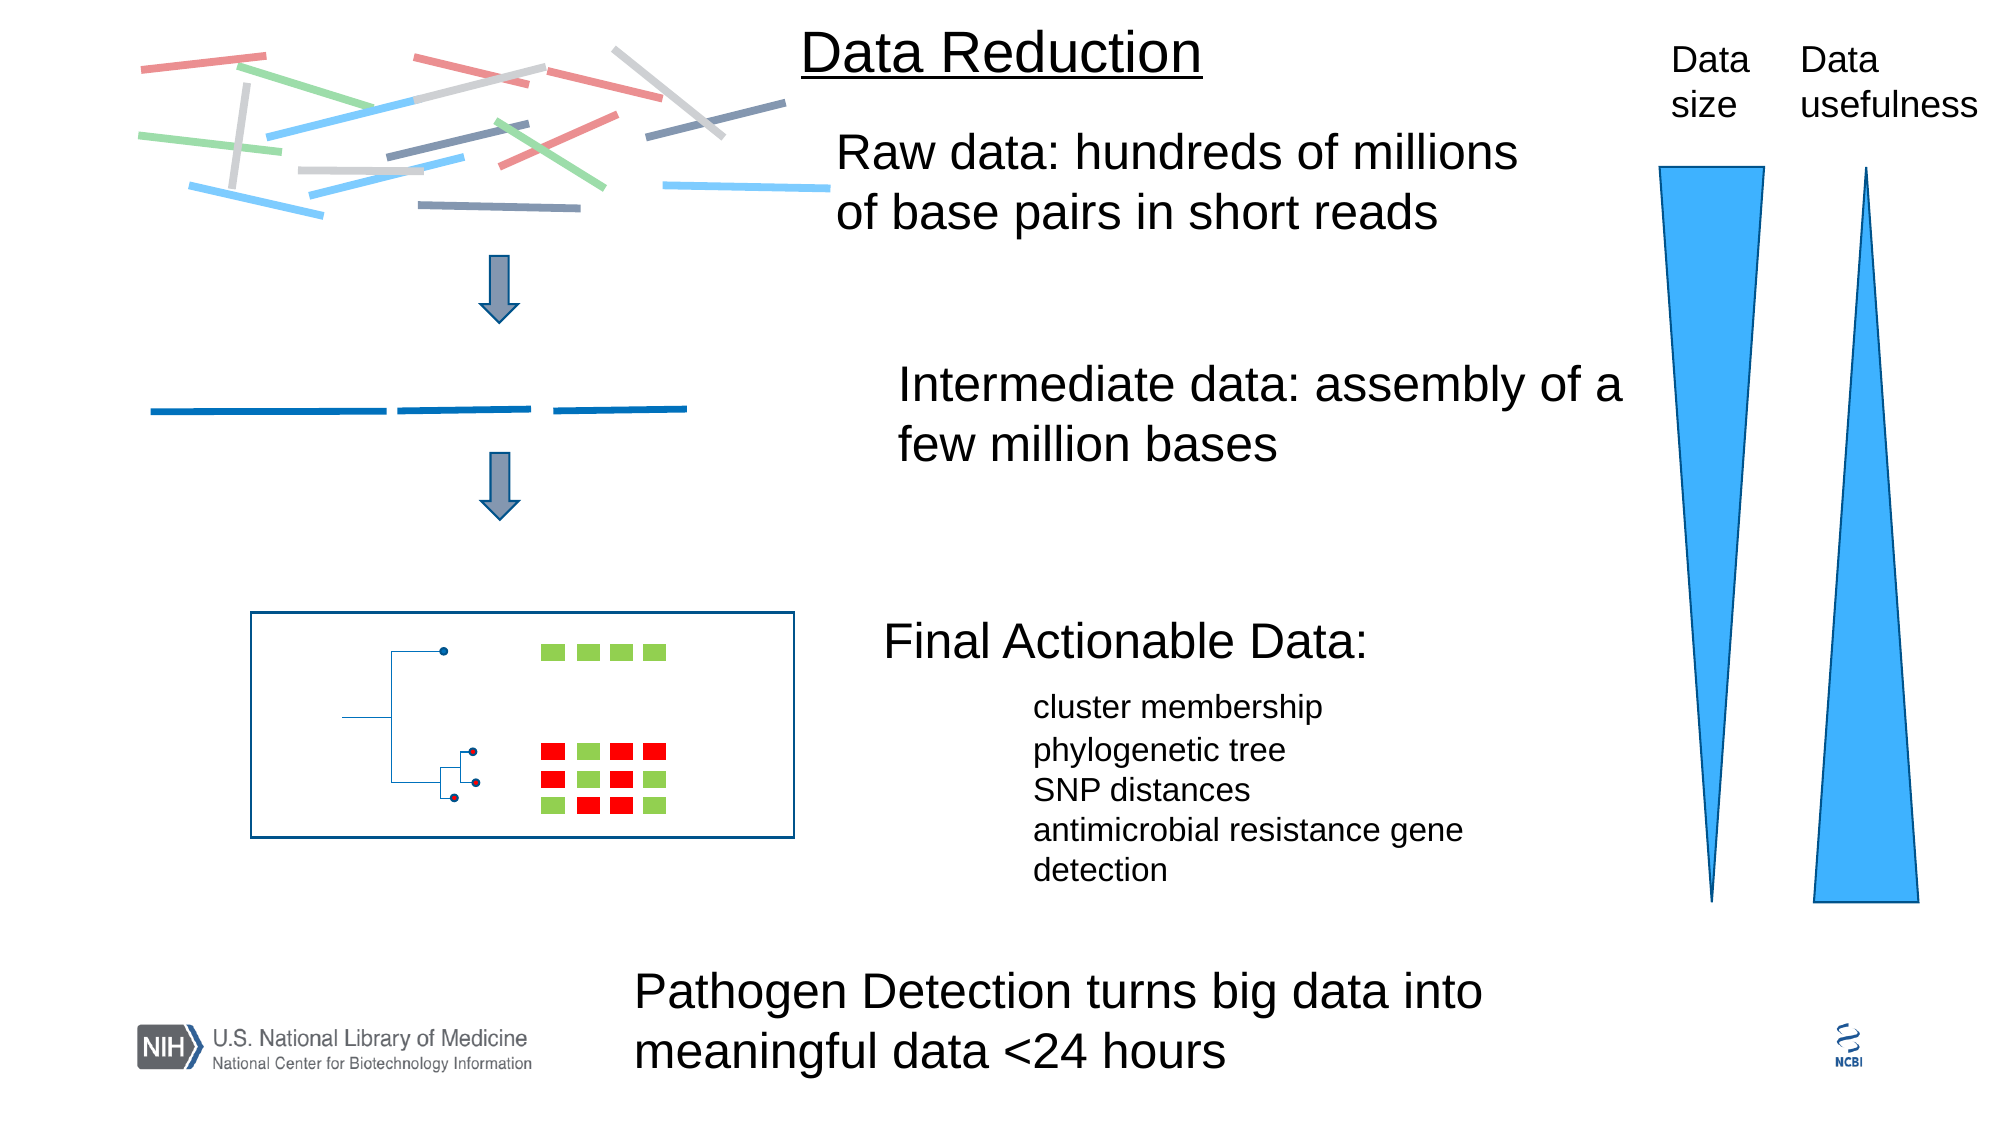

Data Reduction
Data
size
Data
usefulness
Raw data: hundreds of millions
of base pairs in short reads

Intermediate data: assembly of a
few million bases

Final Actionable Data:
	cluster membership
	phylogenetic tree
	SNP distances
	antimicrobial resistance gene
	detection

Pathogen Detection turns big data into
meaningful data <24 hours